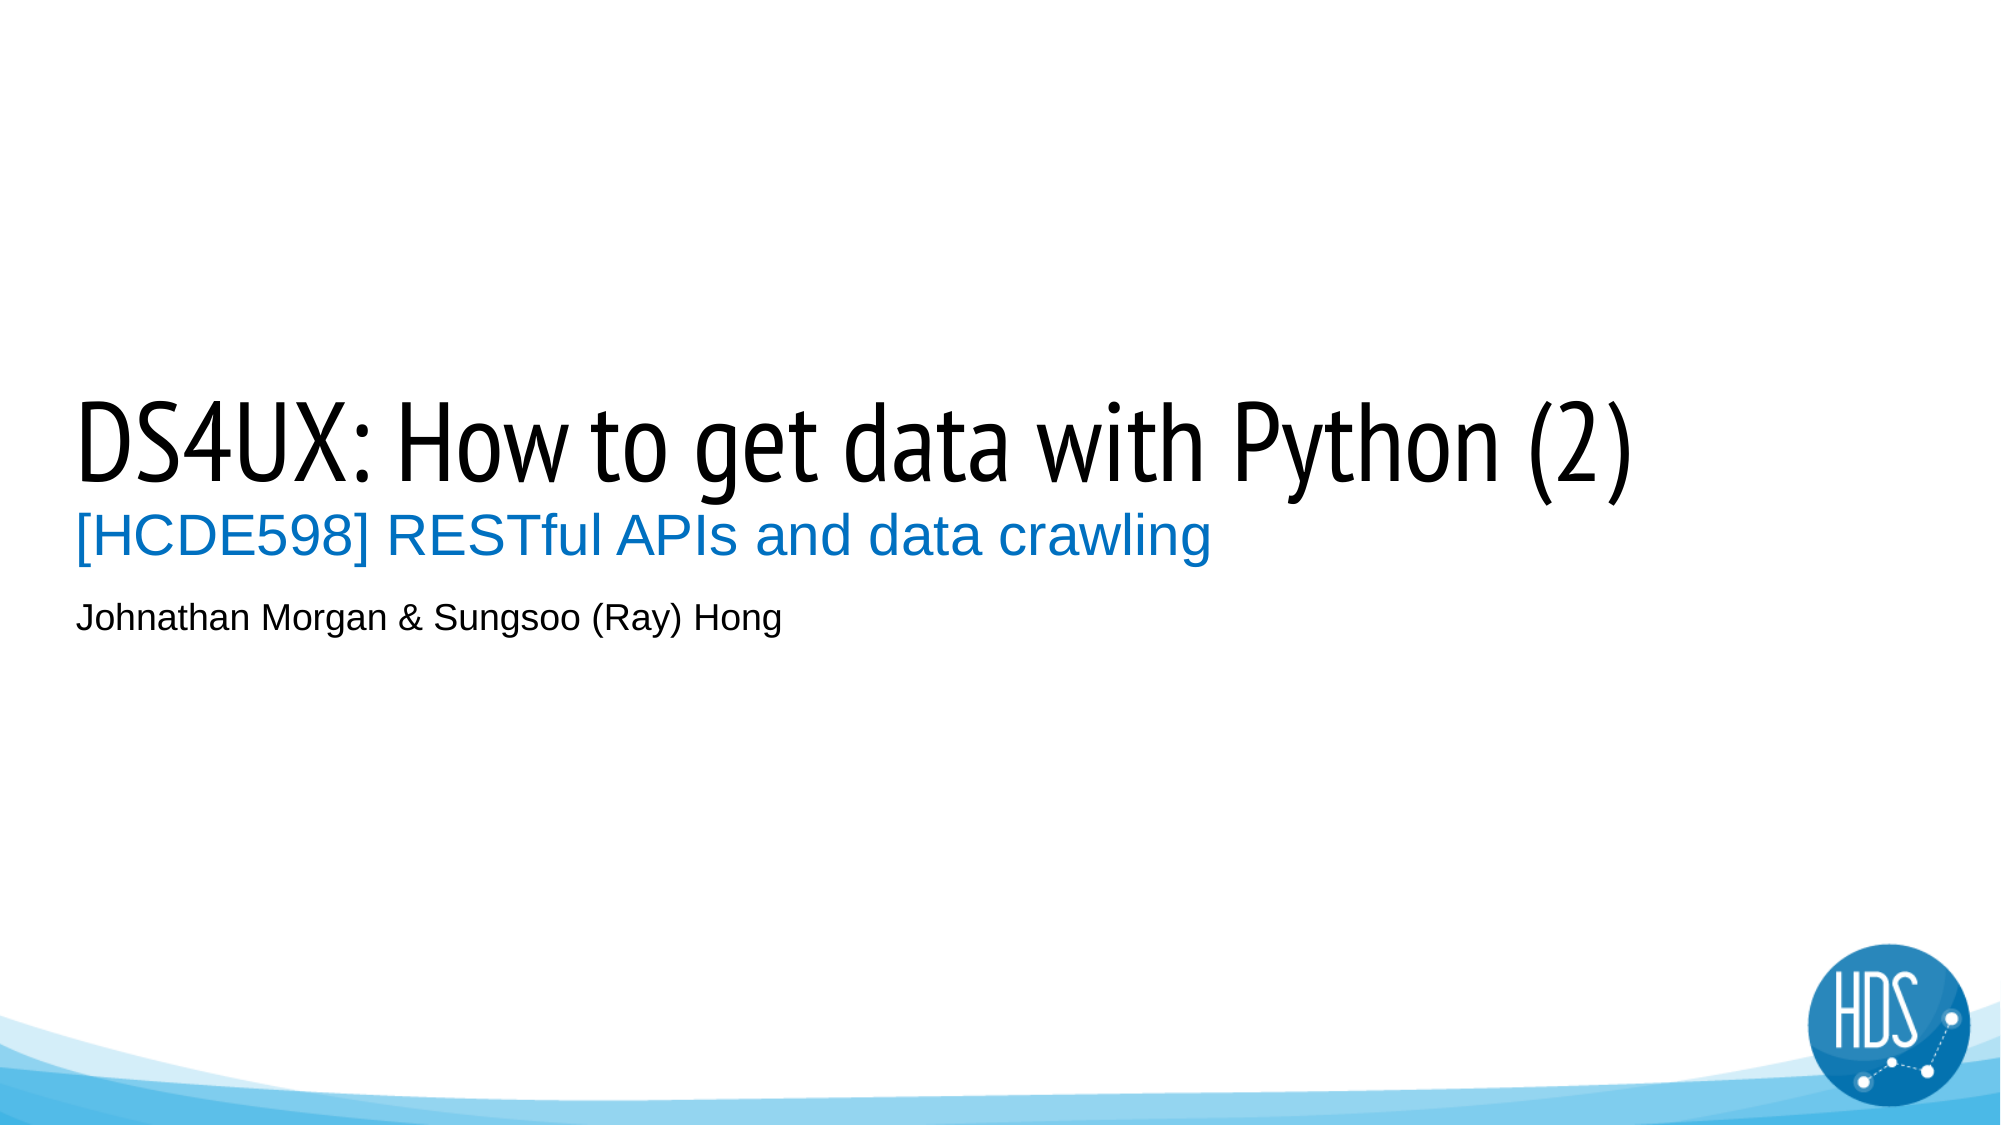

# DS4UX: How to get data with Python (2) [HCDE598] RESTful APIs and data crawling
Johnathan Morgan & Sungsoo (Ray) Hong